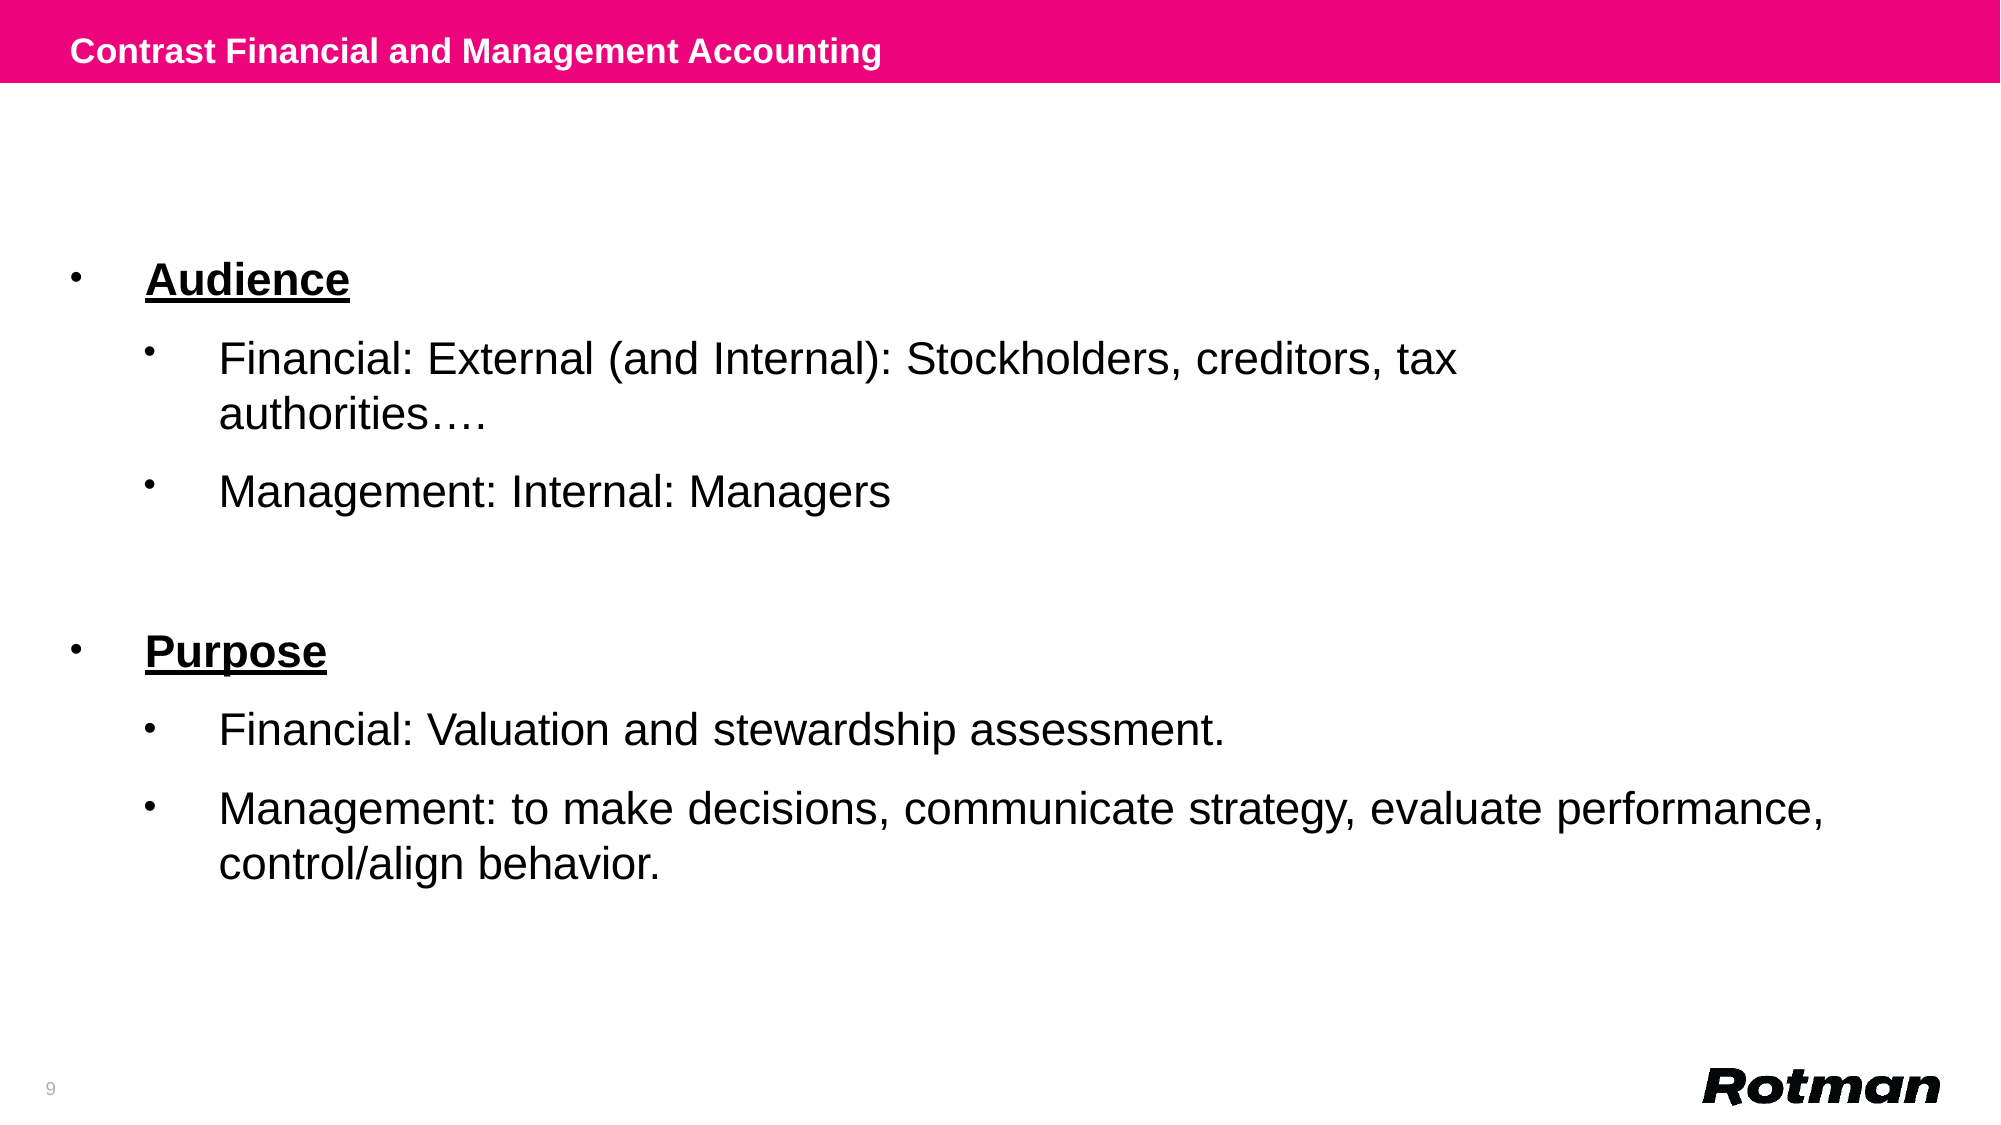

Contrast Financial and Management Accounting

Audience
Financial: External (and Internal): Stockholders, creditors, tax	authorities….
Management: Internal: Managers

Purpose
Financial: Valuation and stewardship assessment.
Management: to make decisions, communicate strategy, evaluate performance,
control/align behavior.
9